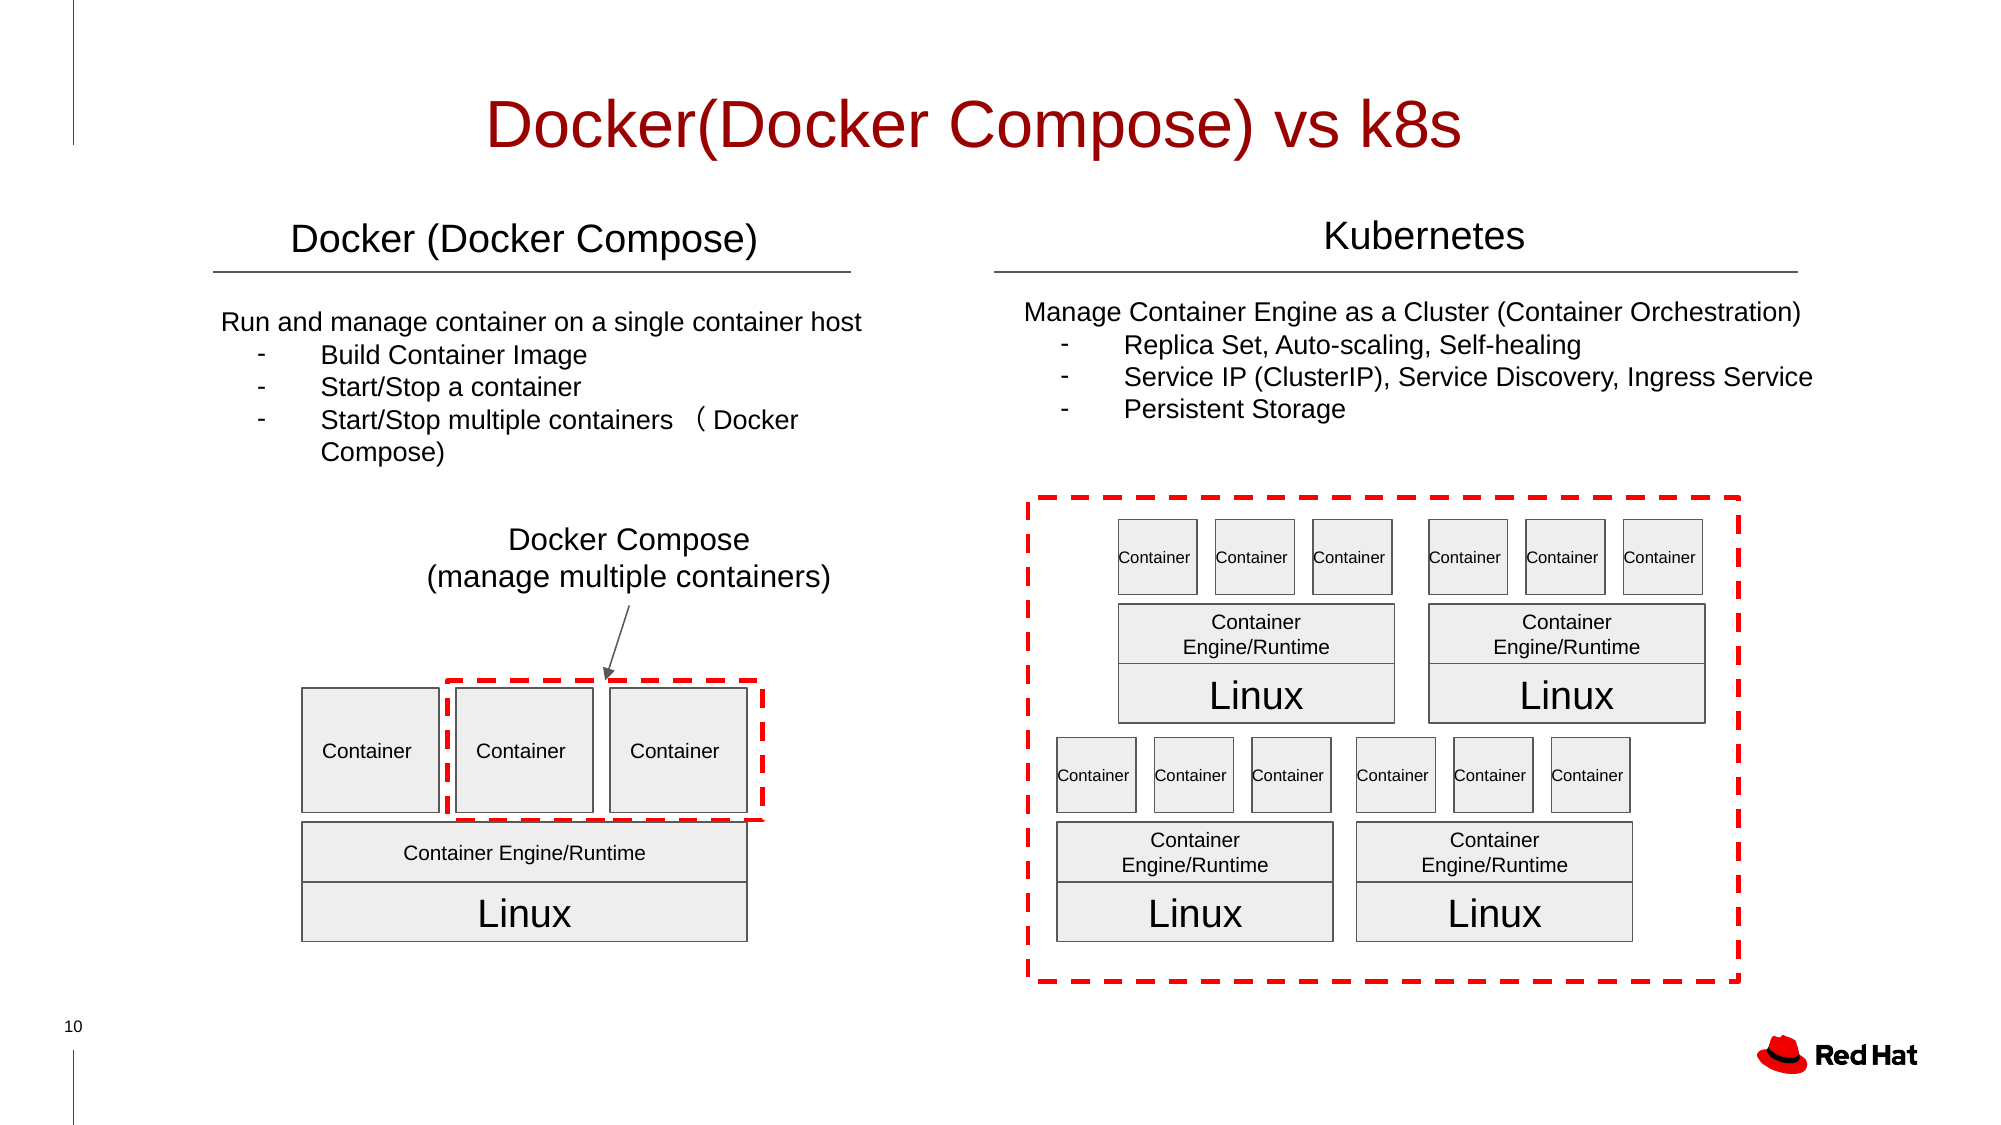

Docker(Docker Compose) vs k8s
Kubernetes
Docker (Docker Compose)
Manage Container Engine as a Cluster (Container Orchestration)
Replica Set, Auto-scaling, Self-healing
Service IP (ClusterIP), Service Discovery, Ingress Service
Persistent Storage
Run and manage container on a single container host
Build Container Image
Start/Stop a container
Start/Stop multiple containers（Docker Compose)

Container
Container
Container
Container Engine/Runtime
Linux
Container
Container
Container
Container Engine/Runtime
Linux
Docker Compose
(manage multiple containers)

Container
Container
Container
Container
Container
Container
Container Engine/Runtime
Linux
Container
Container
Container
Container Engine/Runtime
Linux
Container Engine/Runtime
Linux

10